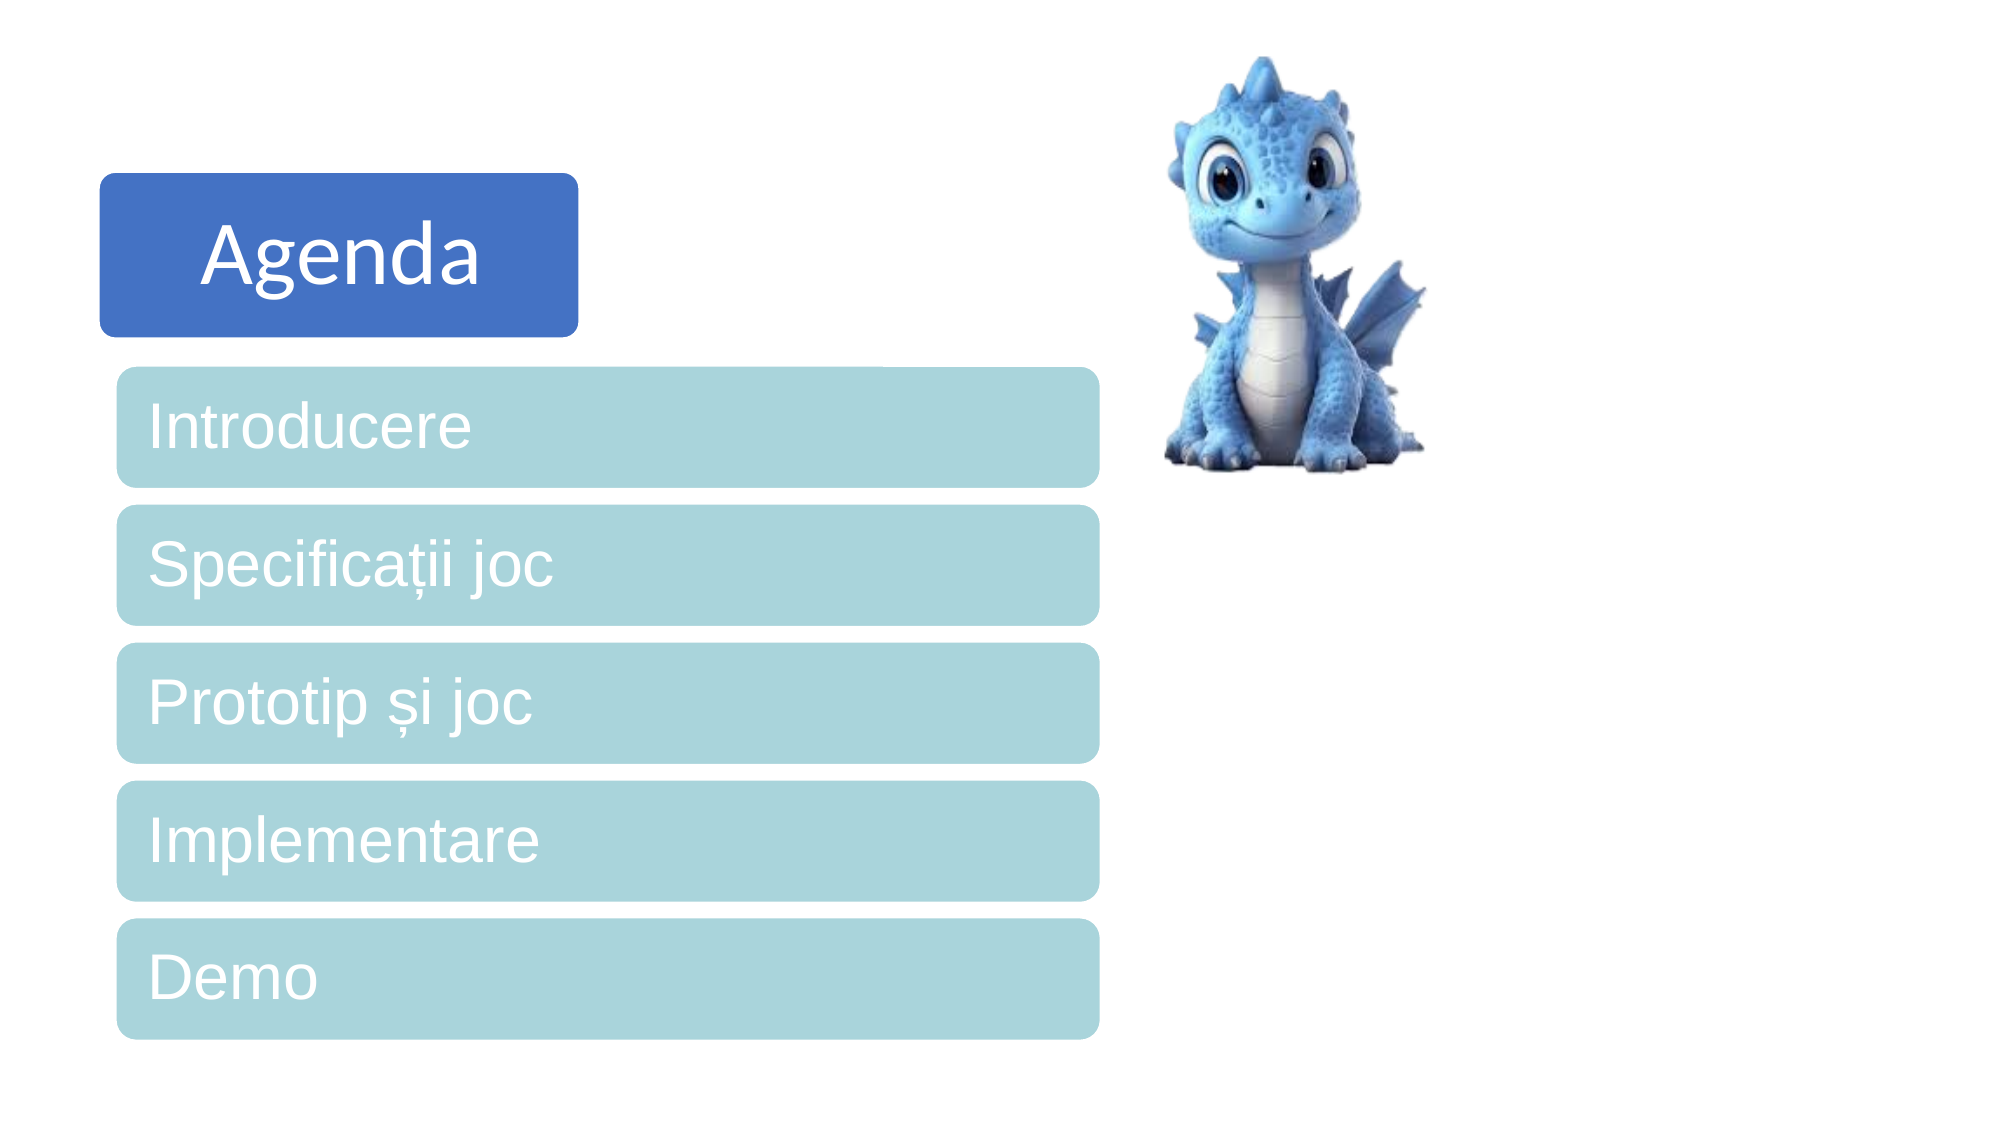

Agenda
Introducere
Specificații joc
Prototip și joc
Implementare
Demo